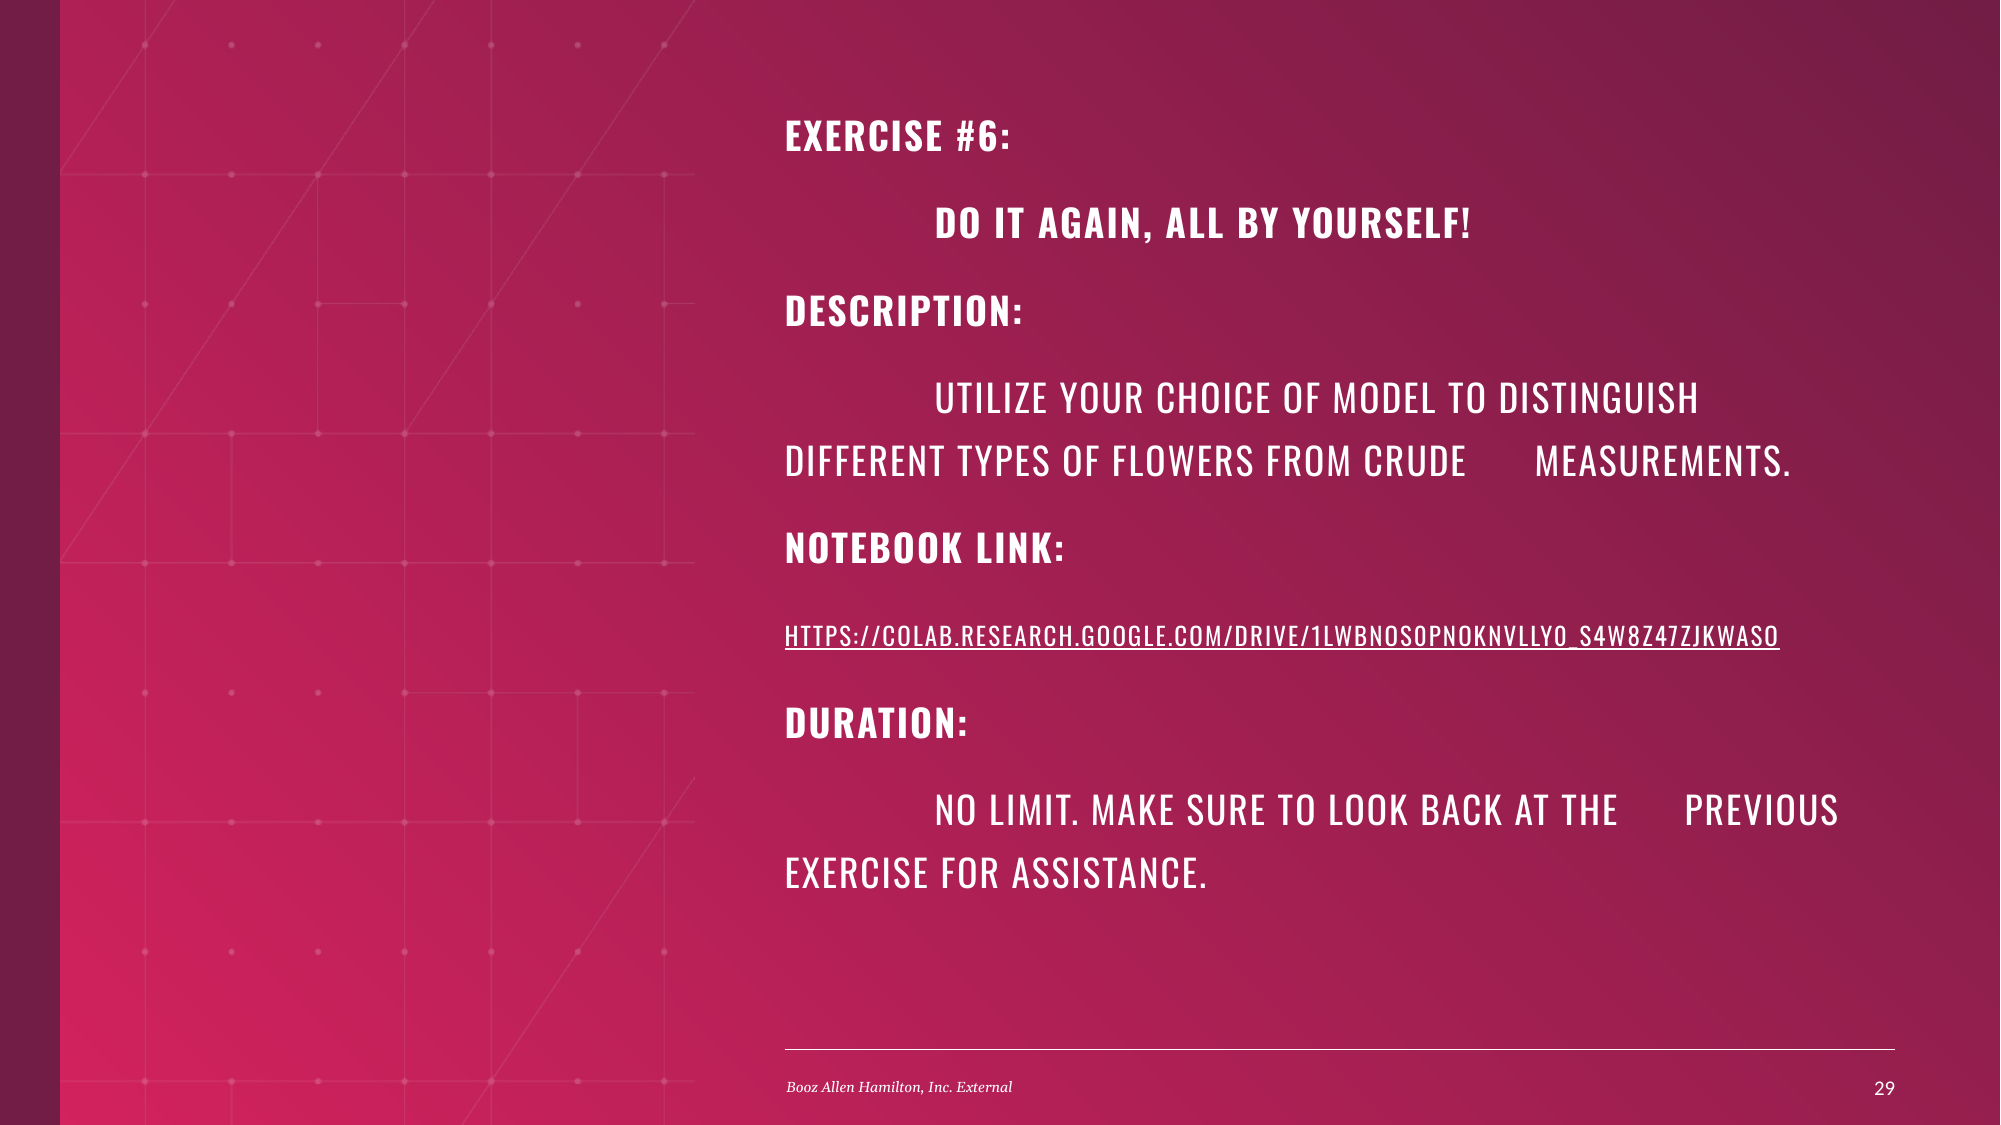

Exercise #6:
	Do it again, all by yourself!
Description:
	Utilize your choice of model to distinguish 	different types of flowers from crude 	measurements.
Notebook link:
https://colab.research.google.com/drive/1LwbnOs0pNOKNVlLY0_s4W8Z47ZjKWasO
Duration:
	No limit. Make sure to look back at the 	previous exercise for assistance.

Booz Allen Hamilton, Inc. External
29